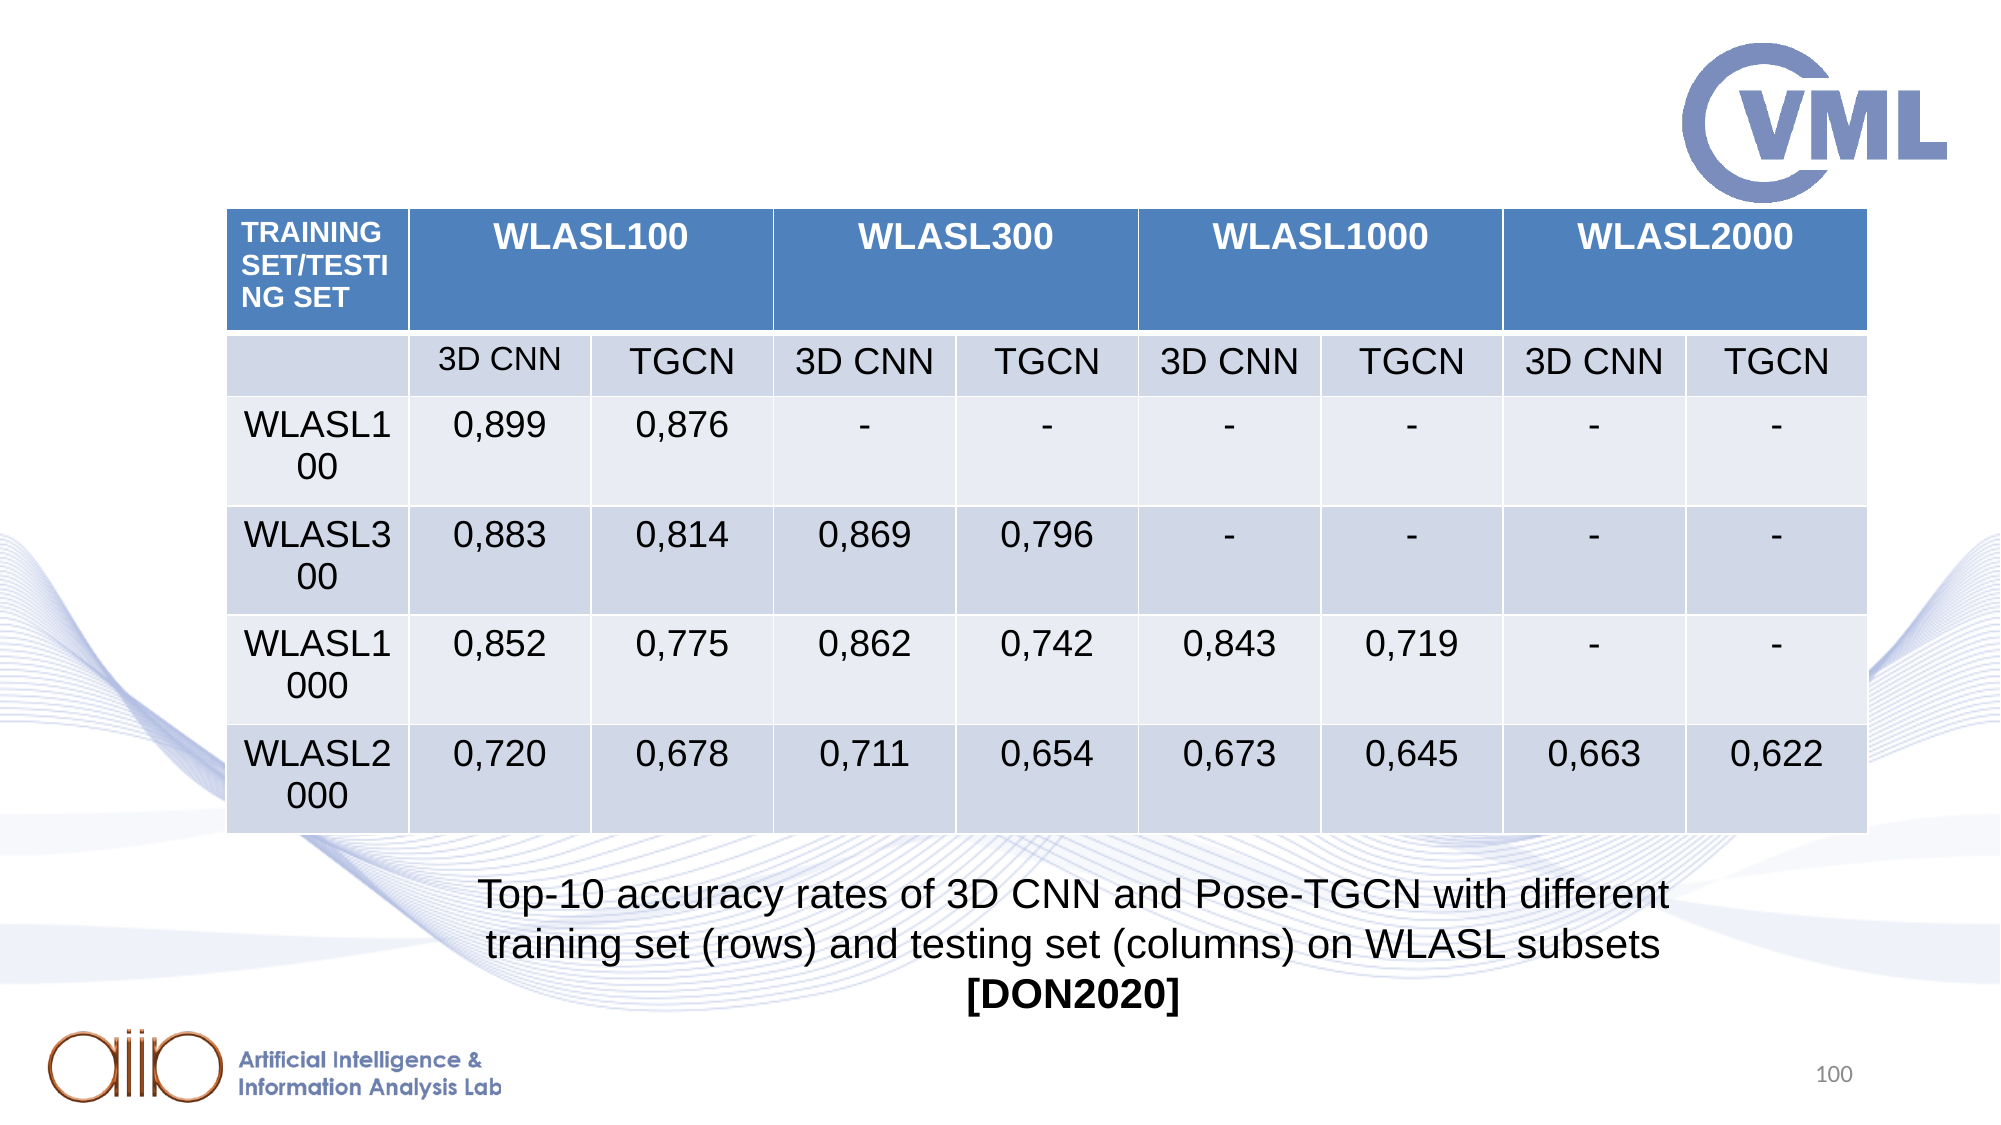

| TRAINING SET/TESTING SET | WLASL100 |  | WLASL300 |  | WLASL1000 |  | WLASL2000 |  |
| --- | --- | --- | --- | --- | --- | --- | --- | --- |
|  | 3D CNN | TGCN | 3D CNN | TGCN | 3D CNN | TGCN | 3D CNN | TGCN |
| WLASL100 | 0,899 | 0,876 | - | - | - | - | - | - |
| WLASL300 | 0,883 | 0,814 | 0,869 | 0,796 | - | - | - | - |
| WLASL1000 | 0,852 | 0,775 | 0,862 | 0,742 | 0,843 | 0,719 | - | - |
| WLASL2000 | 0,720 | 0,678 | 0,711 | 0,654 | 0,673 | 0,645 | 0,663 | 0,622 |
# Top-10 accuracy rates of 3D CNN and Pose-TGCN with different training set (rows) and testing set (columns) on WLASL subsets [DON2020]
100